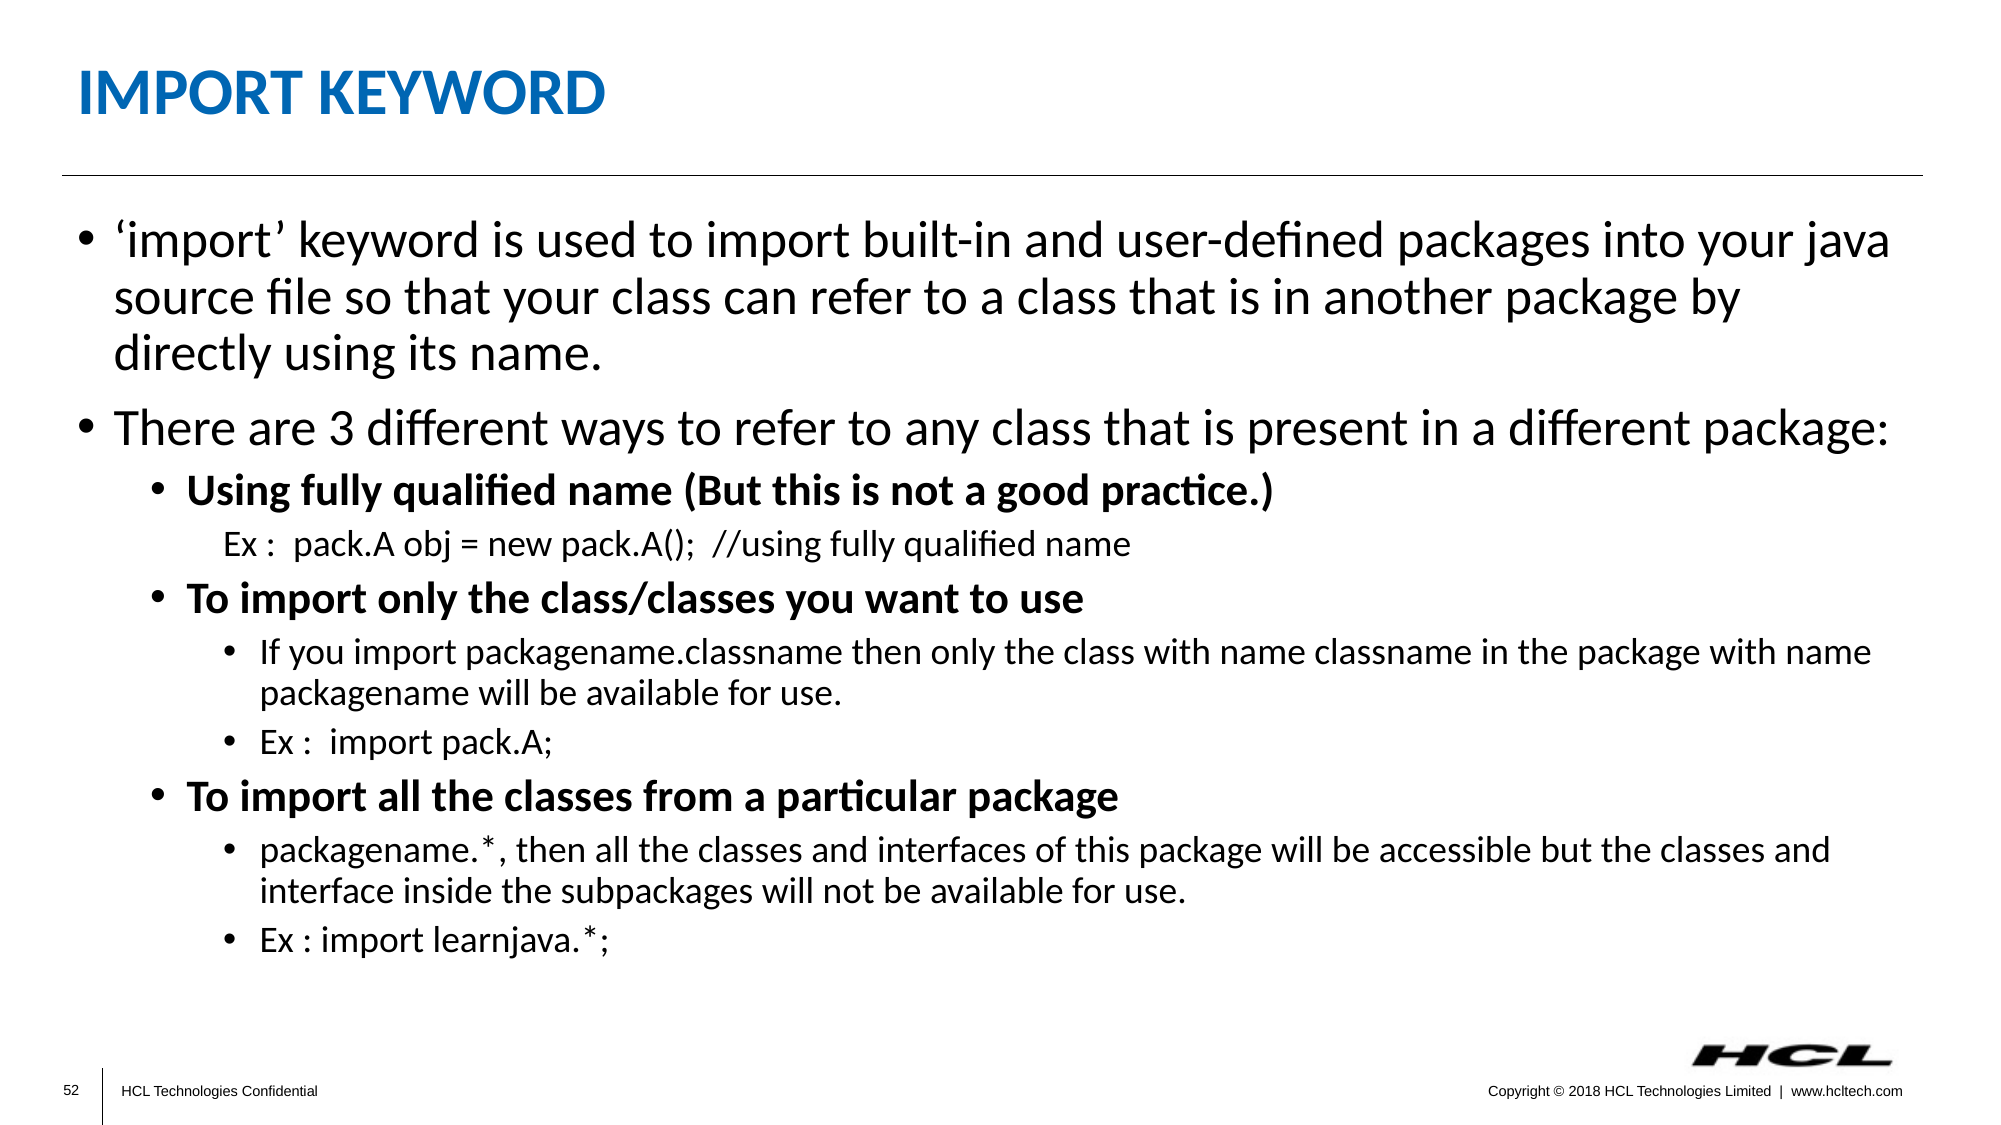

# import keyword
‘import’ keyword is used to import built-in and user-defined packages into your java source file so that your class can refer to a class that is in another package by directly using its name.
There are 3 different ways to refer to any class that is present in a different package:
Using fully qualified name (But this is not a good practice.)
Ex :  pack.A obj = new pack.A();  //using fully qualified name
To import only the class/classes you want to use
If you import packagename.classname then only the class with name classname in the package with name packagename will be available for use.
Ex :  import pack.A;
To import all the classes from a particular package
packagename.*, then all the classes and interfaces of this package will be accessible but the classes and interface inside the subpackages will not be available for use.
Ex : import learnjava.*;